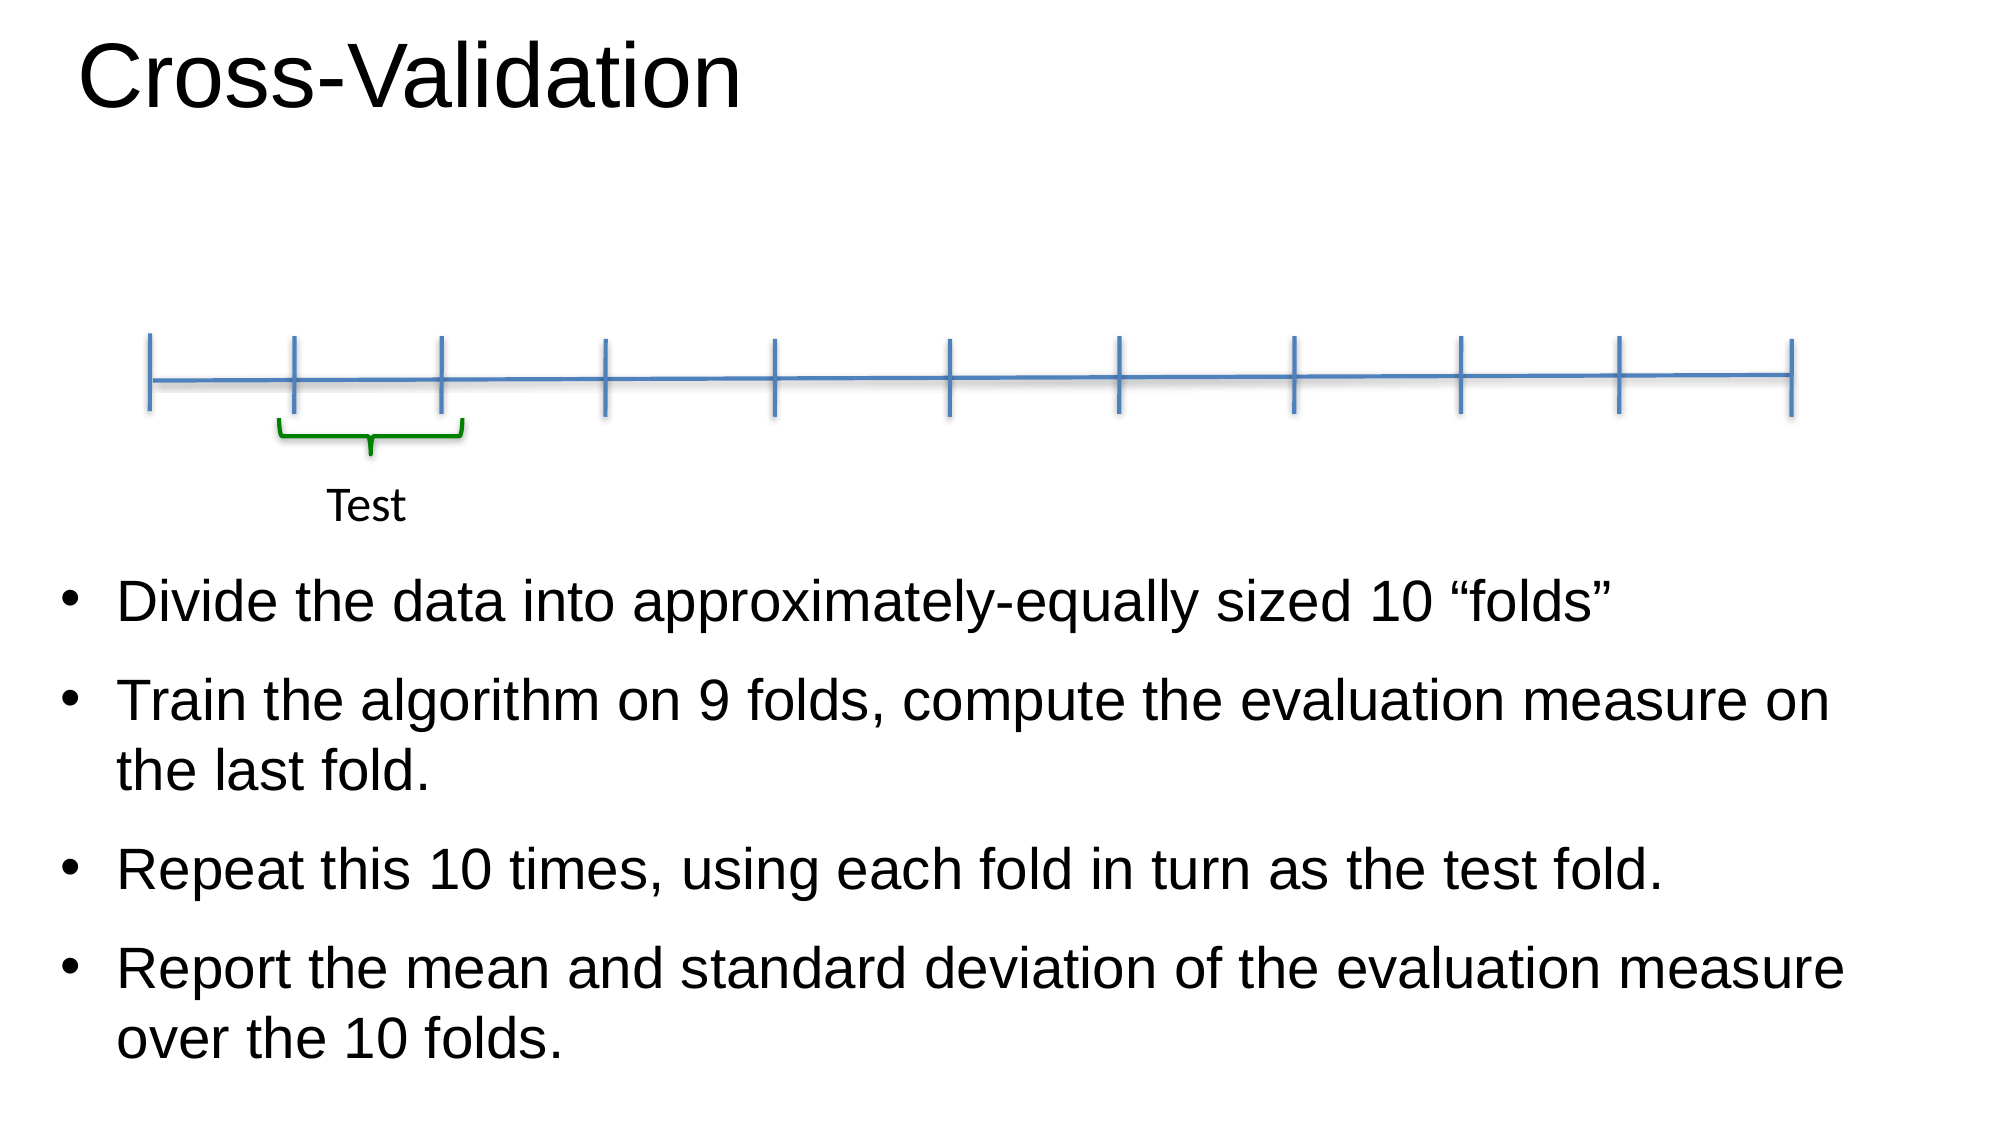

# Cross-Validation
Cross Validation (CV) is the most popular way to evaluate a machine learning algorithm on a dataset.
You will need a dataset, an algorithm, and an evaluation measure for the quality of the result. The evaluation measure might be the squared error between the predictions and the truth.
Divide the data into approximately-equally sized 10 “folds”
Train the algorithm on 9 folds, compute the evaluation measure on the last fold.
Repeat this 10 times, using each fold in turn as the test fold.
Report the mean and standard deviation of the evaluation measure over the 10 folds.

Test